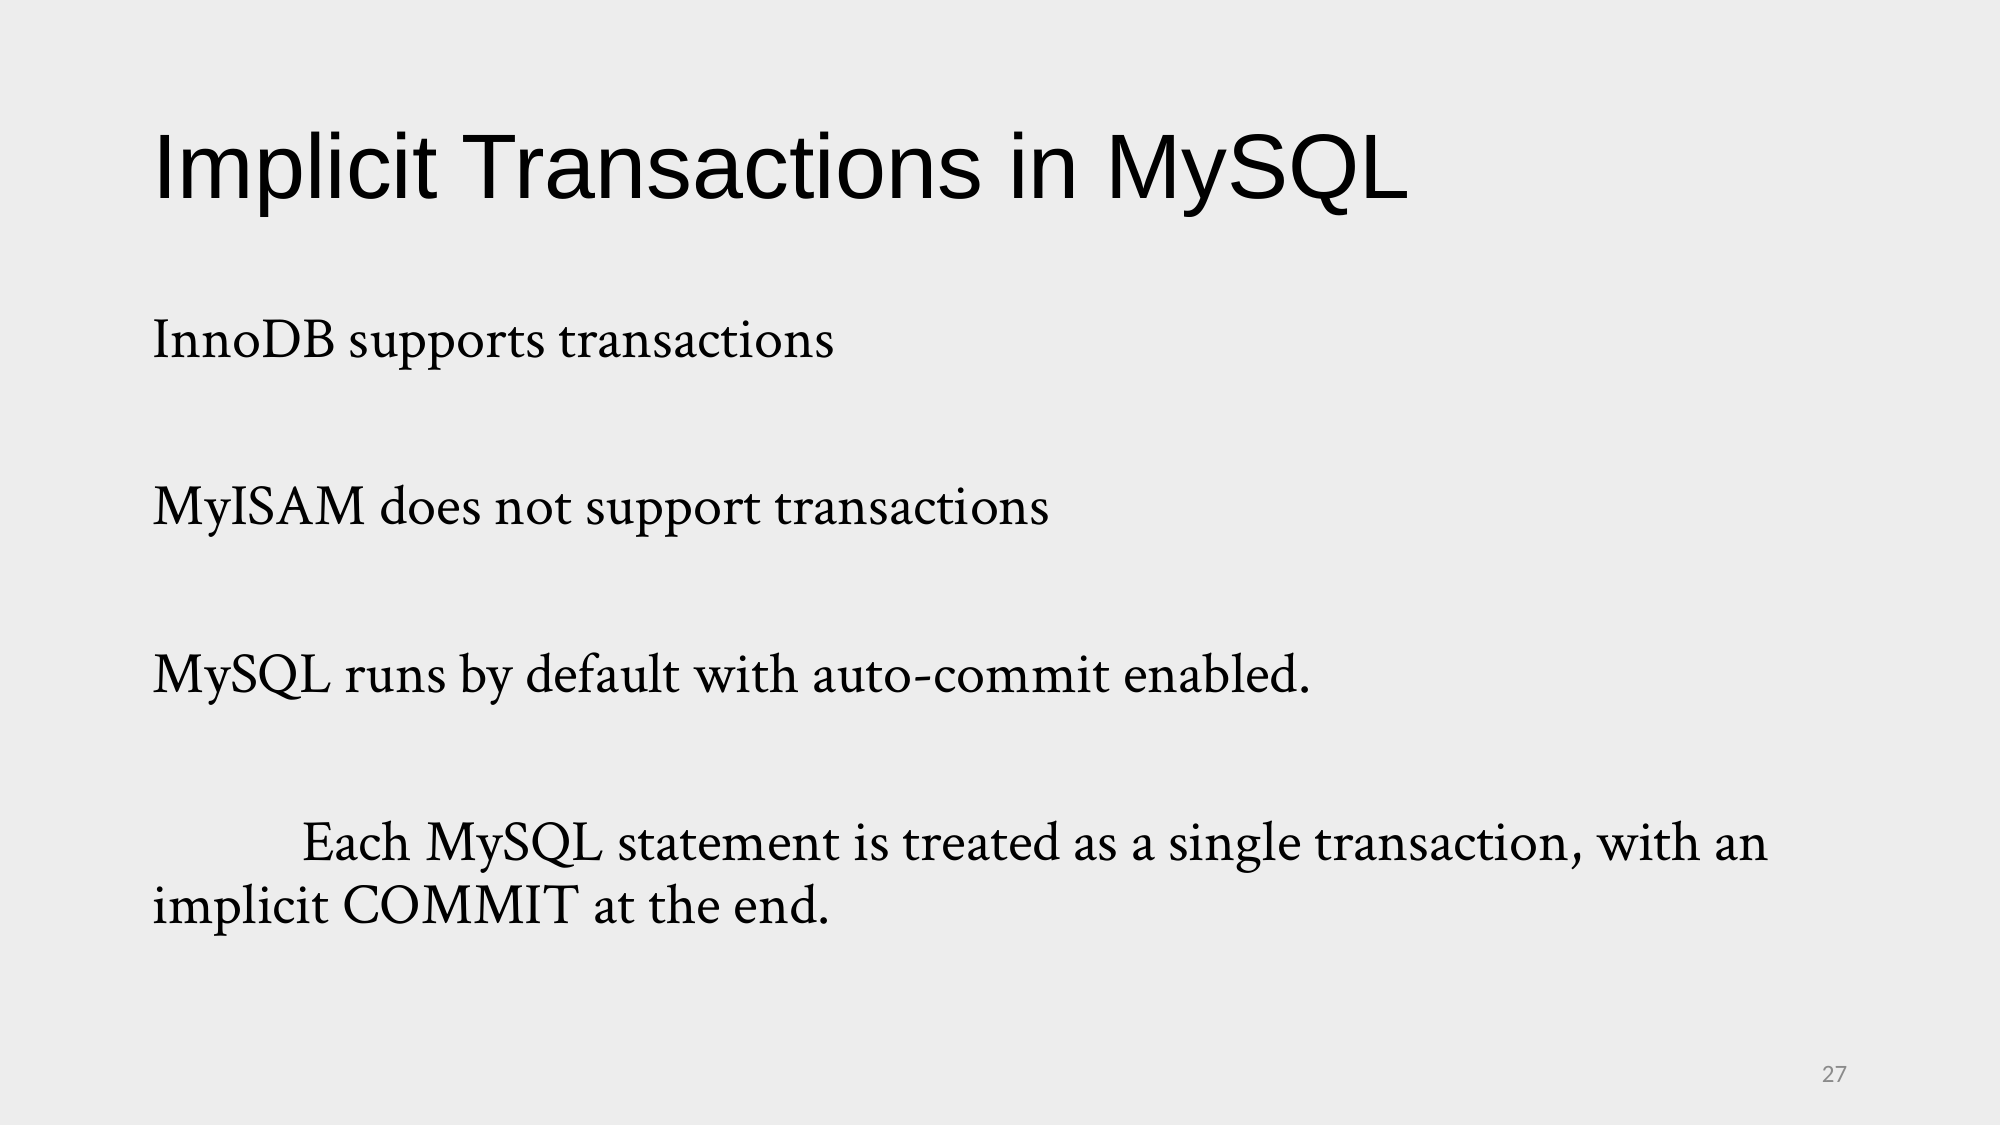

# Implicit Transactions in MySQL
InnoDB supports transactions

MyISAM does not support transactions

MySQL runs by default with auto-commit enabled.

	Each MySQL statement is treated as a single transaction, with an 	implicit COMMIT at the end.

27